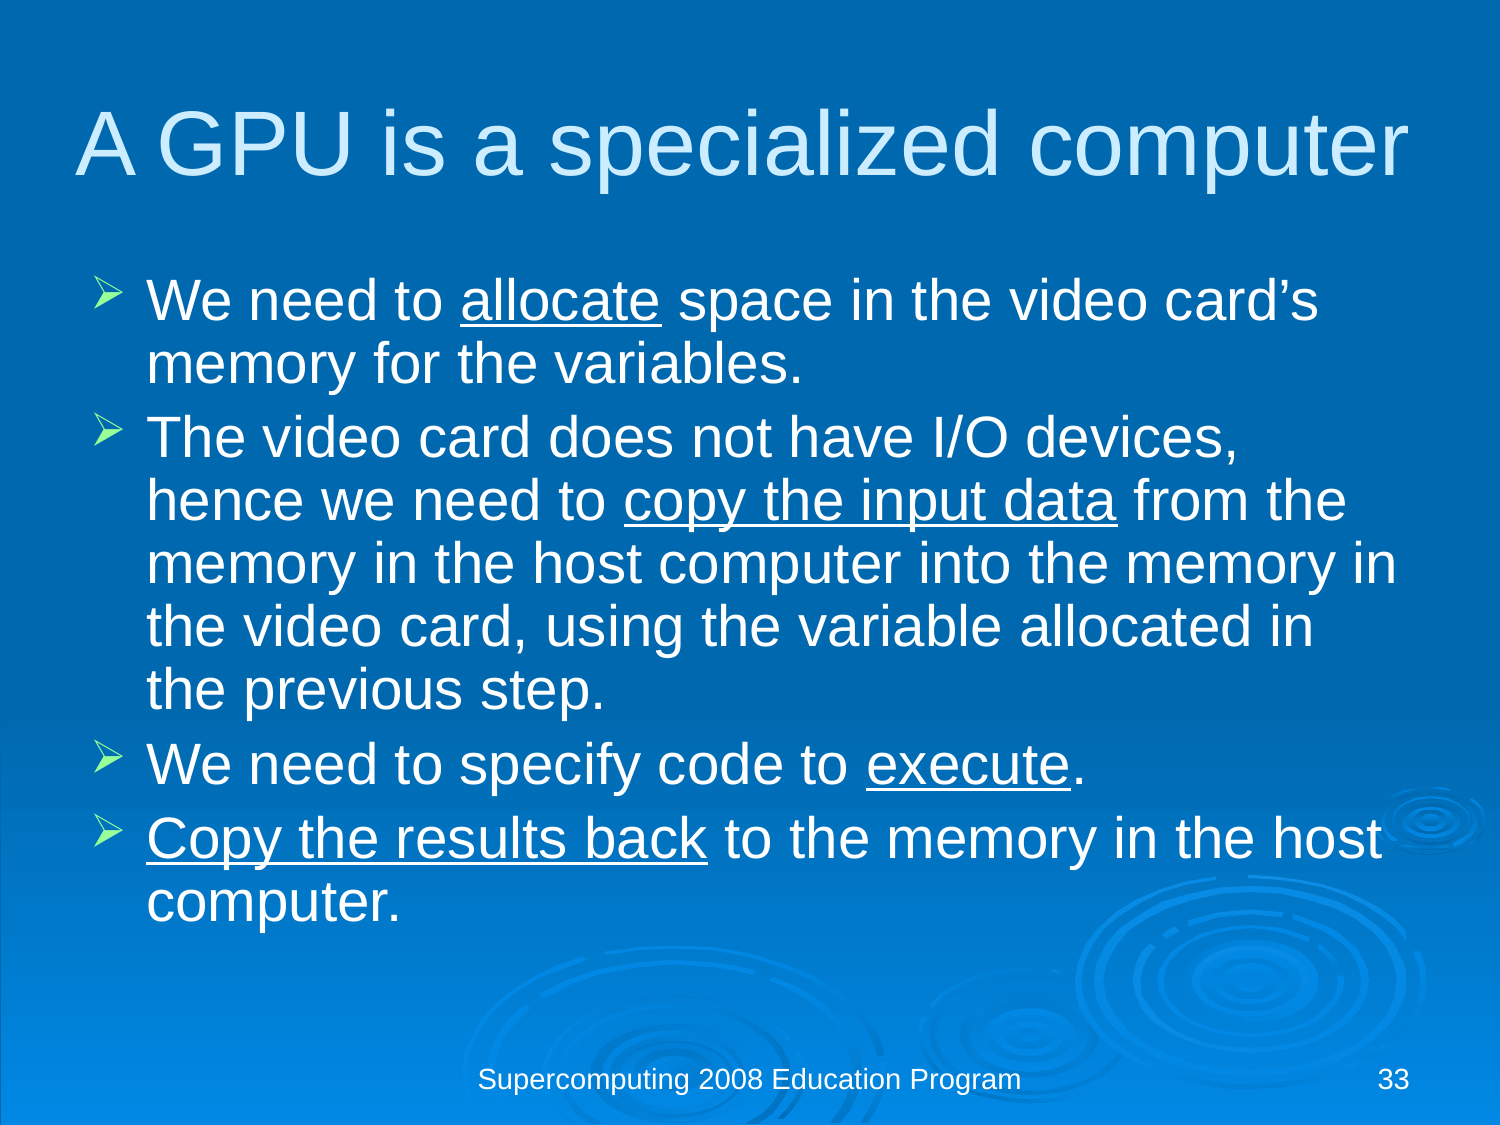

We need to allocate space in the video card’s memory for the variables.
The video card does not have I/O devices, hence we need to copy the input data from the memory in the host computer into the memory in the video card, using the variable allocated in the previous step.
We need to specify code to execute.
Copy the results back to the memory in the host computer.
A GPU is a specialized computer
Supercomputing 2008 Education Program
33